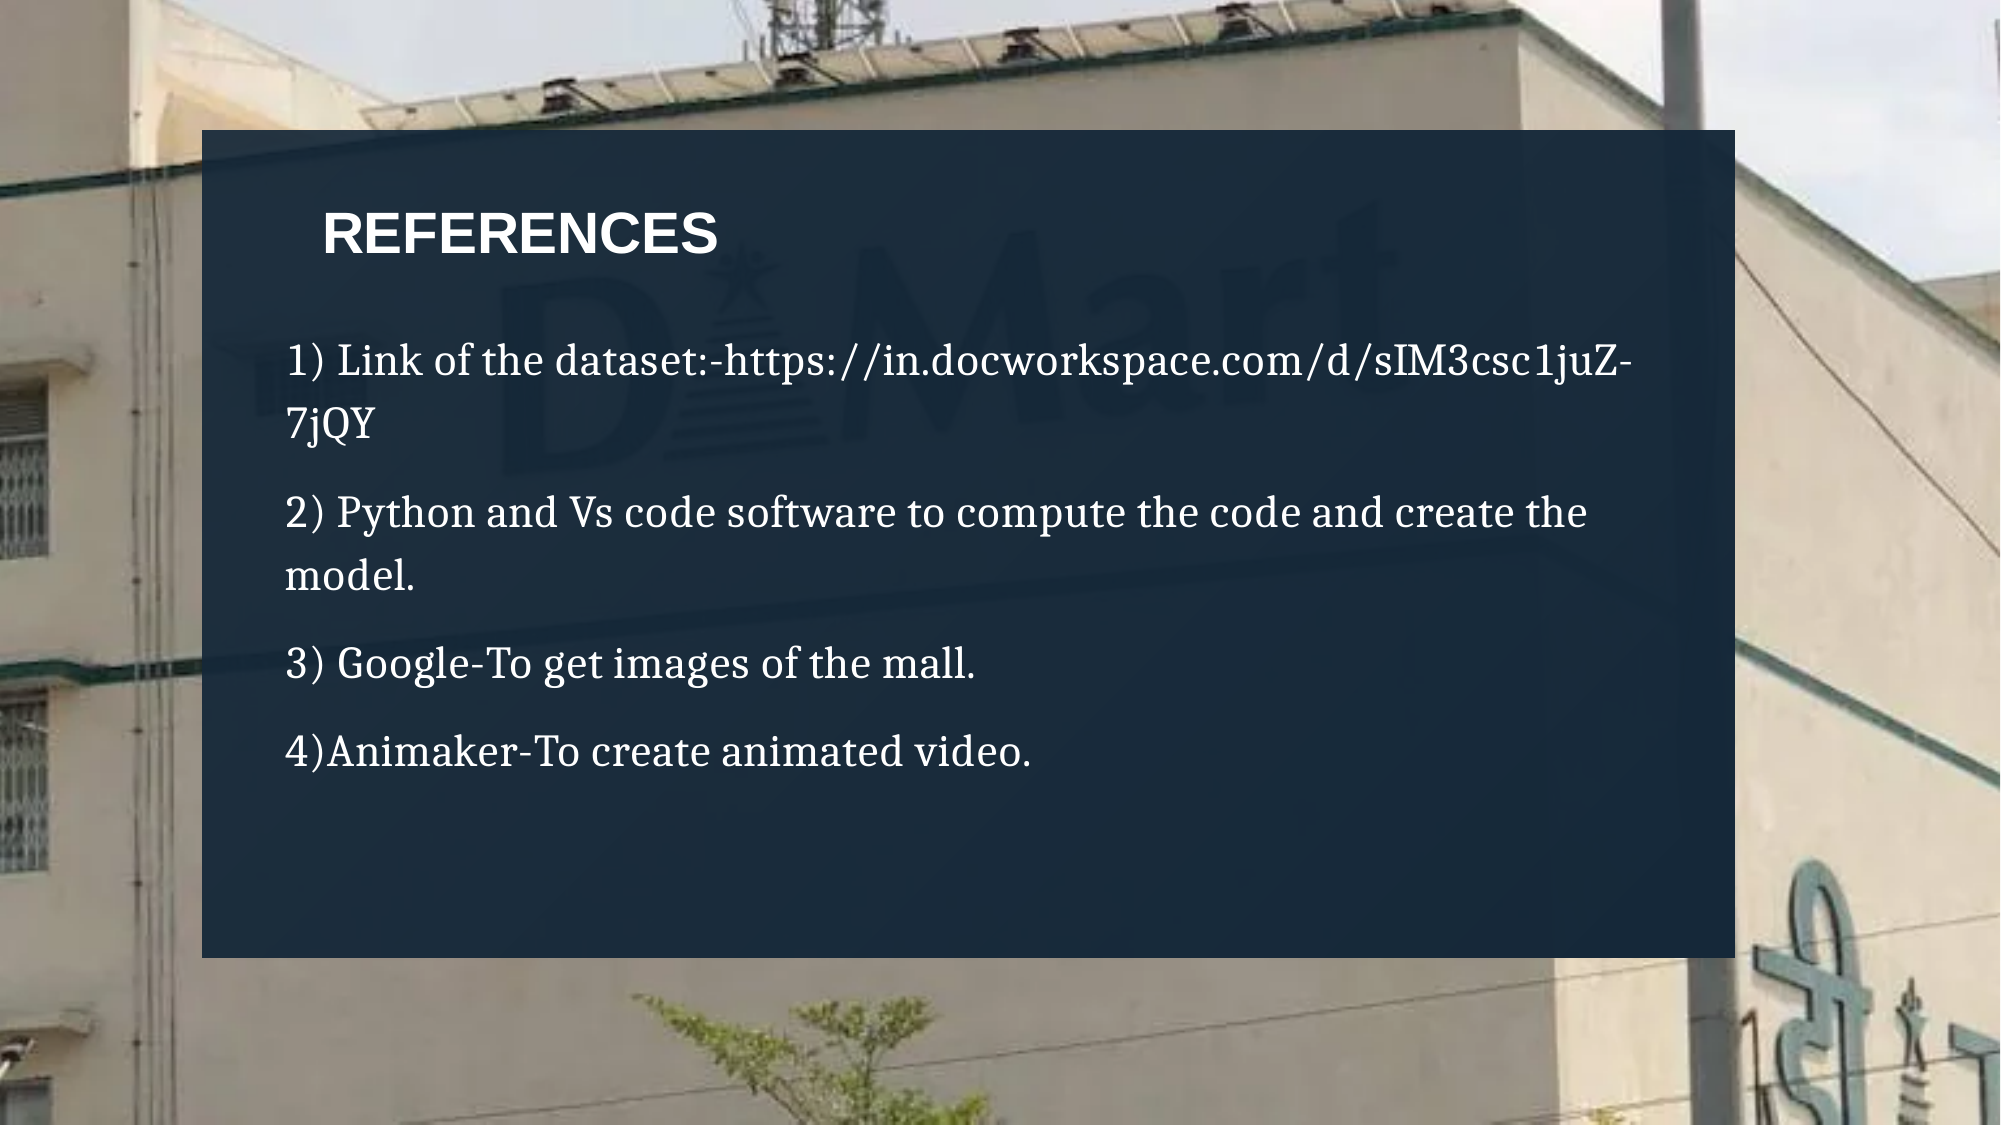

REFERENCES
1) Link of the dataset:-https://in.docworkspace.com/d/sIM3csc1juZ-7jQY
2) Python and Vs code software to compute the code and create the model.
3) Google-To get images of the mall.
4)Animaker-To create animated video.